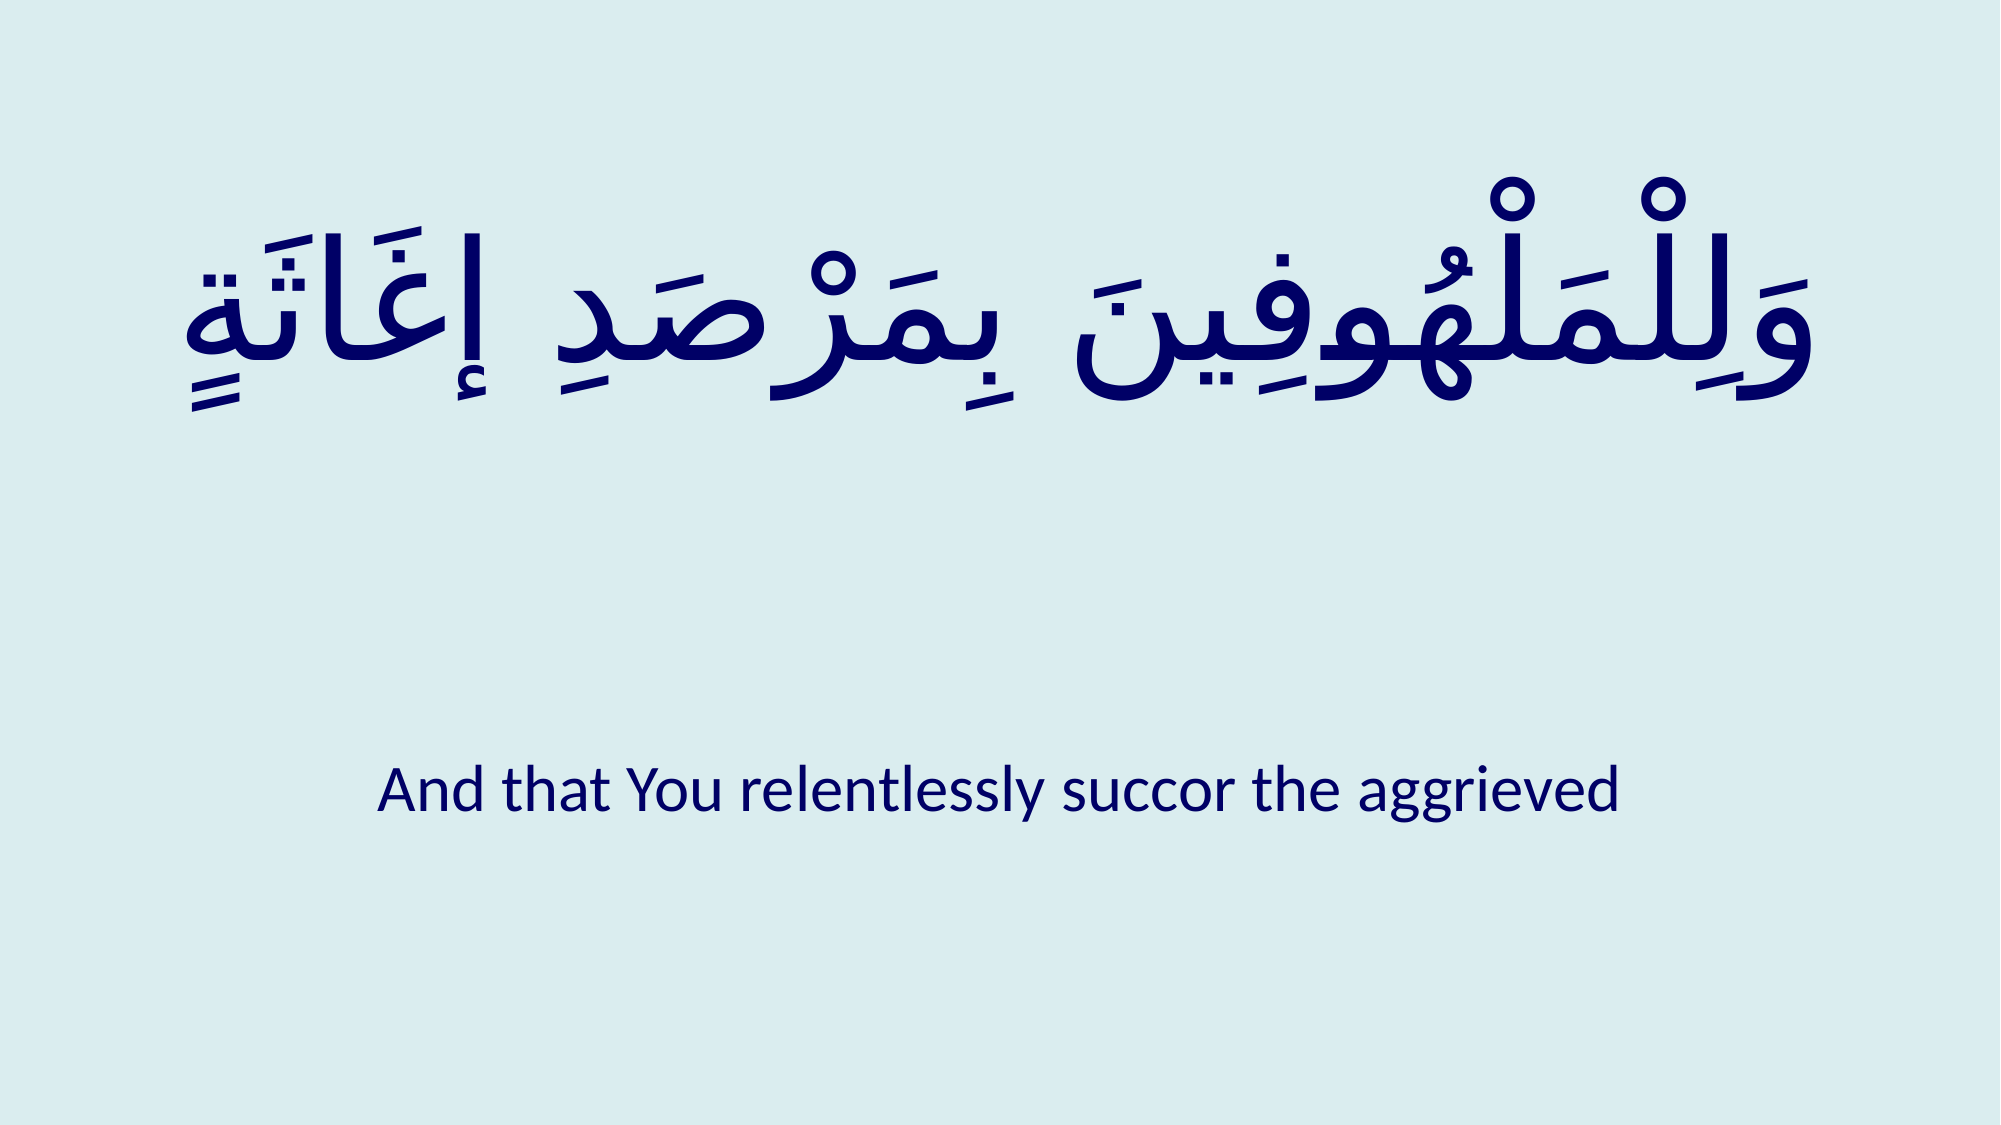

# وَلِلْمَلْهُوفِينَ بِمَرْصَدِ إغَاثَةٍ
And that You relentlessly succor the aggrieved